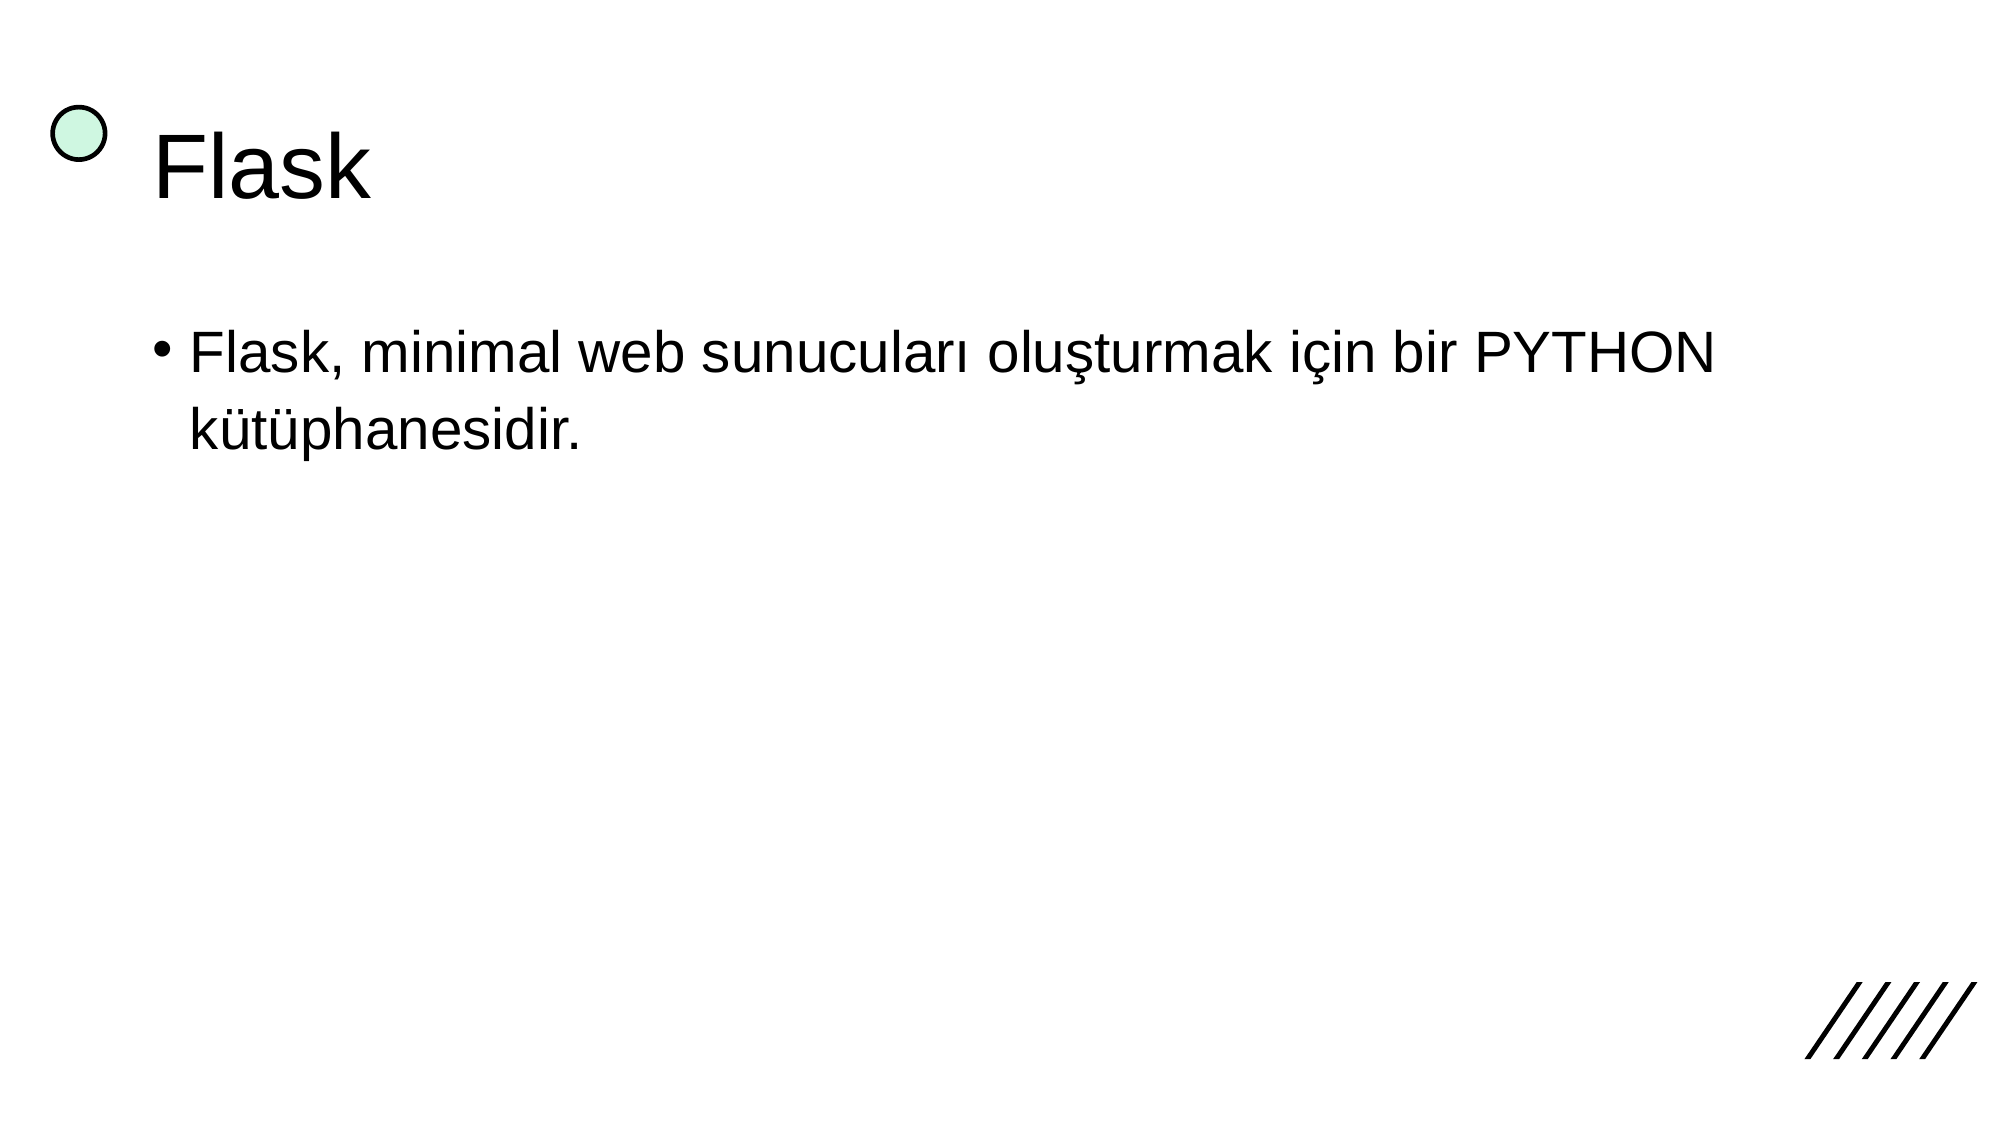

# Flask
Flask, minimal web sunucuları oluşturmak için bir PYTHON kütüphanesidir.